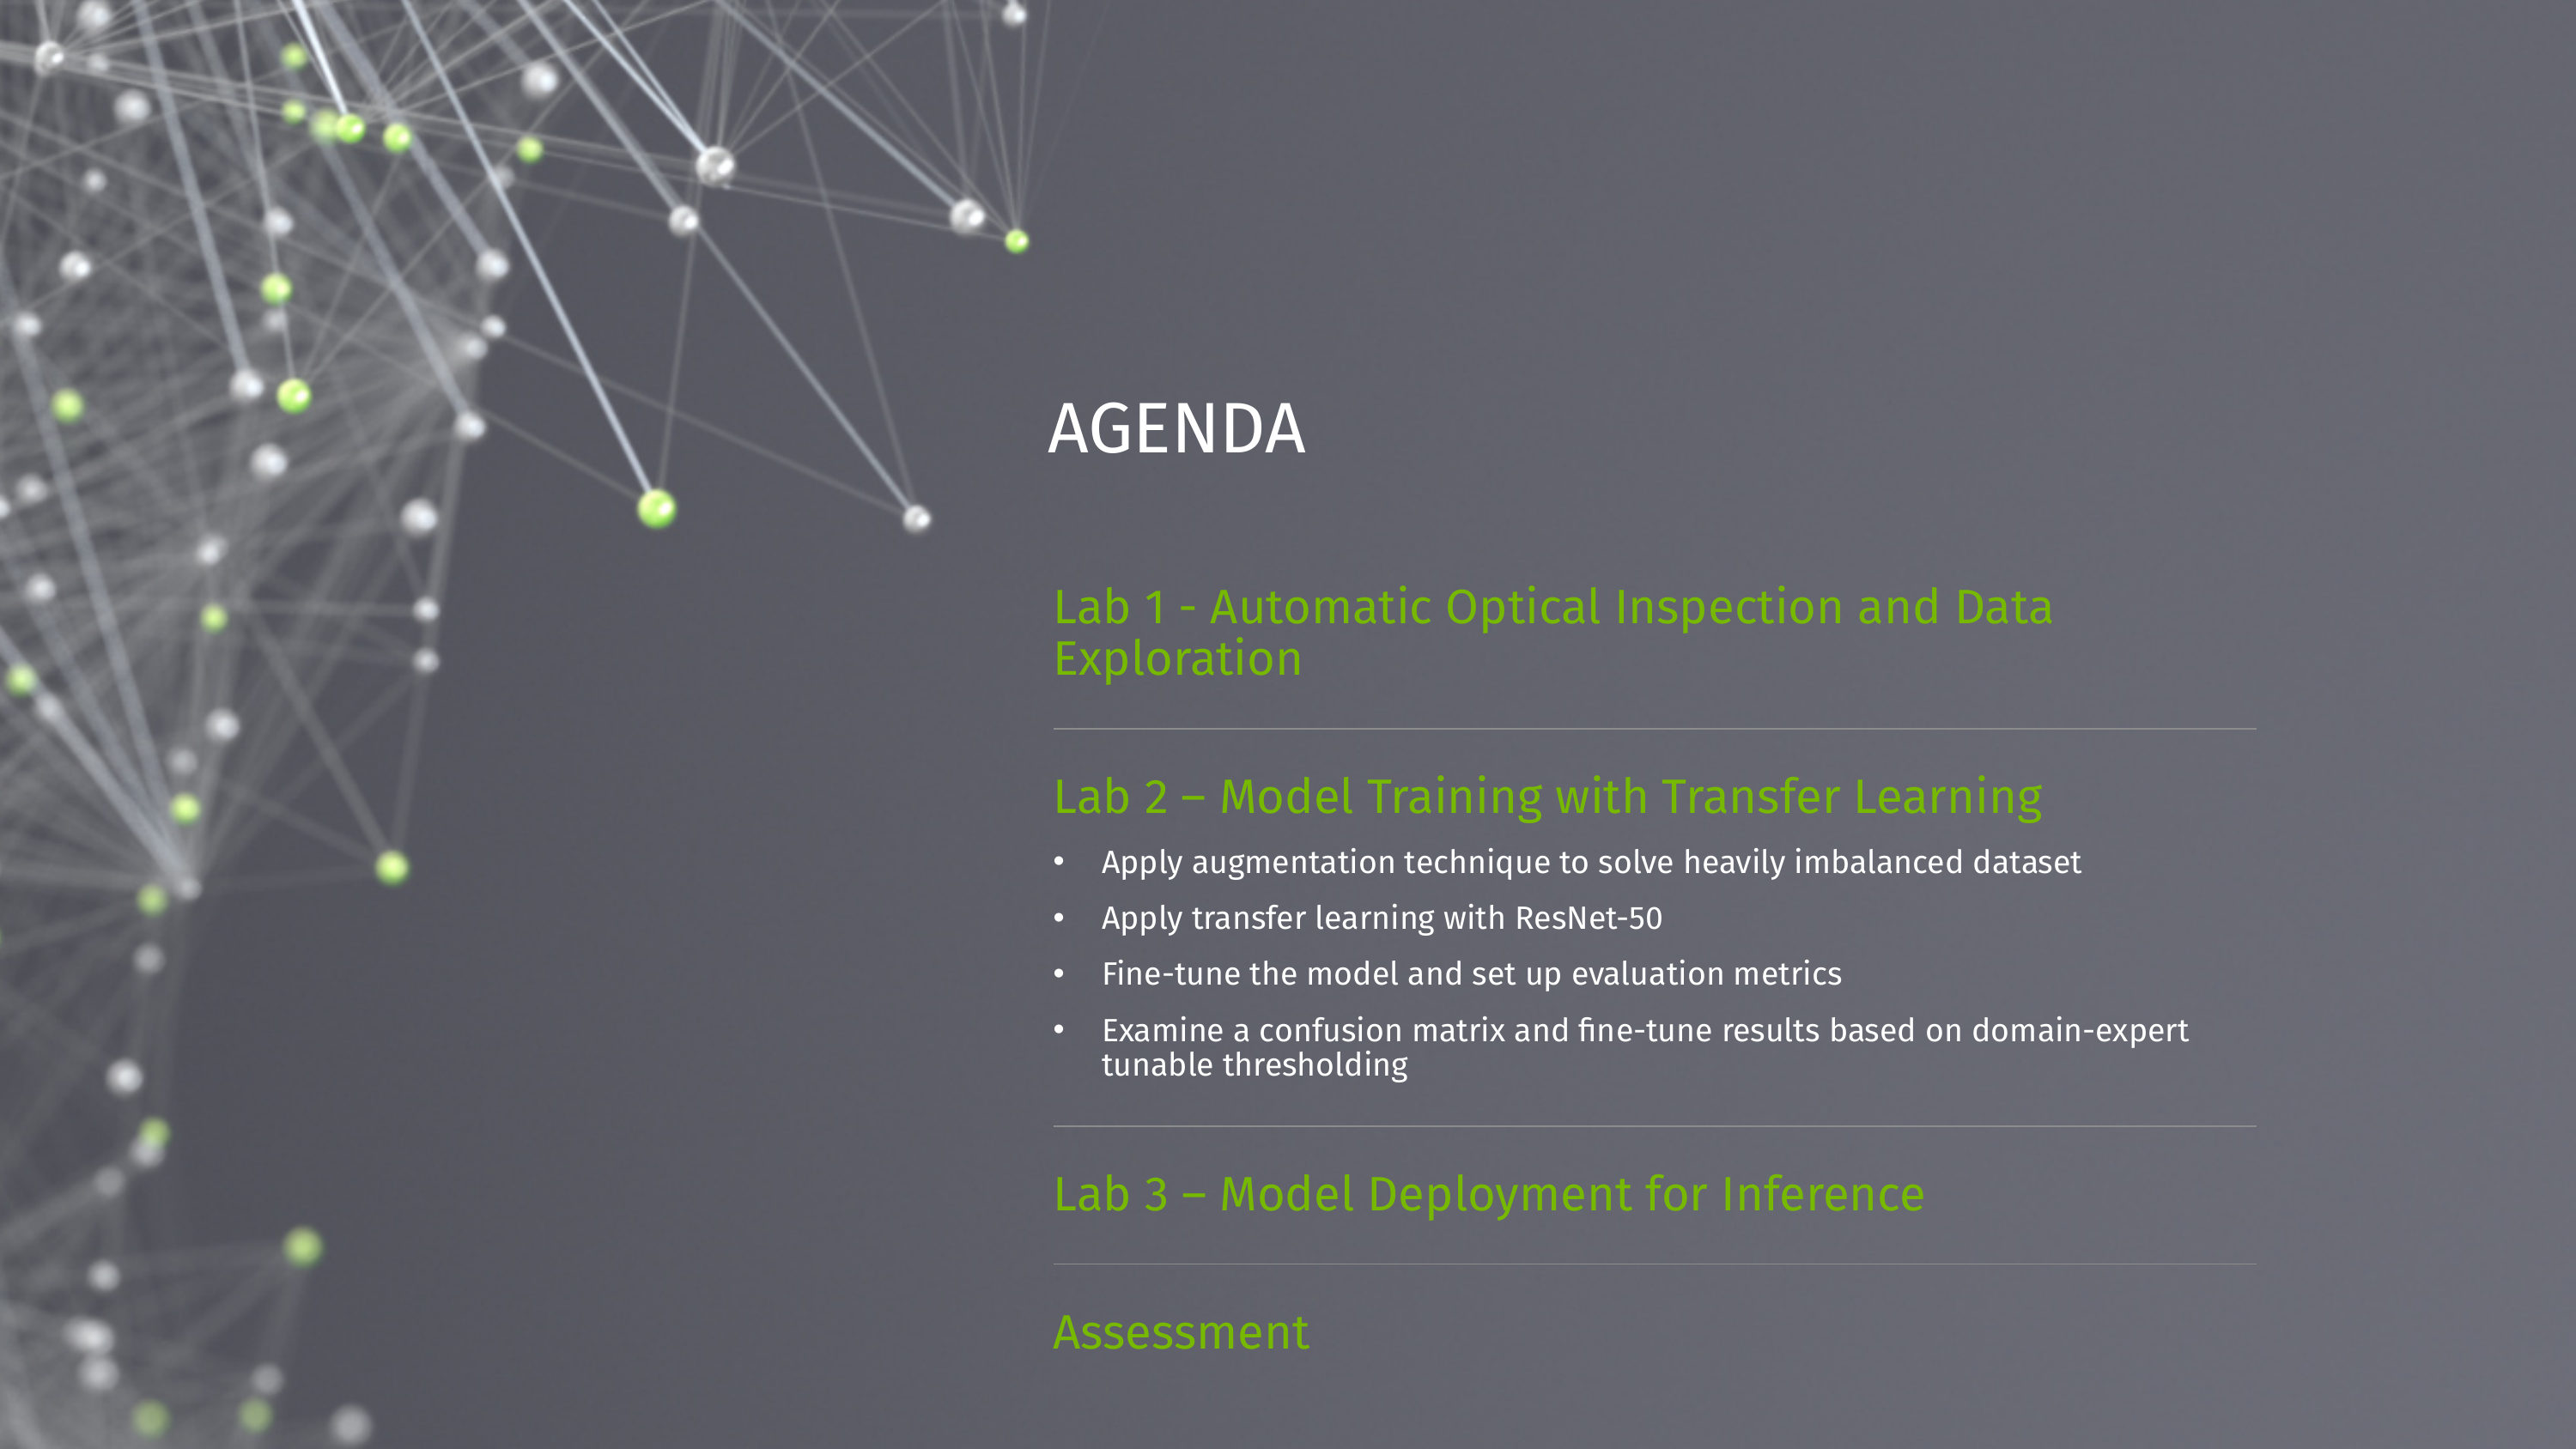

AGENDA
| Lab 1 - Automatic Optical Inspection and Data Exploration |
| --- |
| Lab 2 – Model Training with Transfer Learning Apply augmentation technique to solve heavily imbalanced dataset Apply transfer learning with ResNet-50 Fine-tune the model and set up evaluation metrics Examine a confusion matrix and fine-tune results based on domain-expert tunable thresholding |
| Lab 3 – Model Deployment for Inference |
| Assessment |